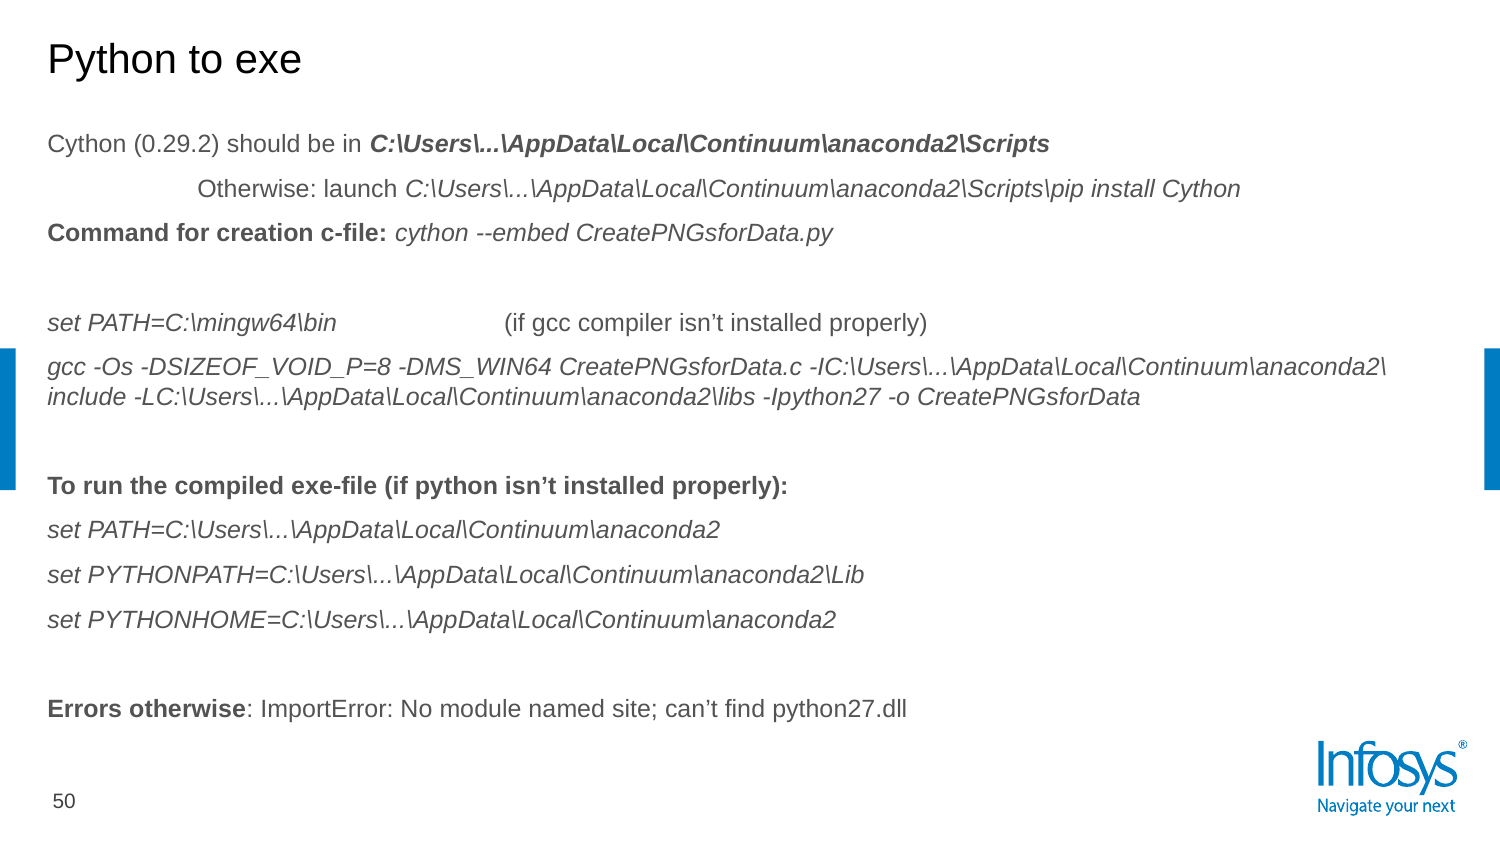

# Python to exe
Cython (0.29.2) should be in C:\Users\...\AppData\Local\Continuum\anaconda2\Scripts
	Otherwise: launch C:\Users\...\AppData\Local\Continuum\anaconda2\Scripts\pip install Cython
Command for creation c-file: cython --embed CreatePNGsforData.py

set PATH=C:\mingw64\bin		 (if gcc compiler isn’t installed properly)
gcc -Os -DSIZEOF_VOID_P=8 -DMS_WIN64 CreatePNGsforData.c -IC:\Users\...\AppData\Local\Continuum\anaconda2\include -LC:\Users\...\AppData\Local\Continuum\anaconda2\libs -Ipython27 -o CreatePNGsforData

To run the compiled exe-file (if python isn’t installed properly):
set PATH=C:\Users\...\AppData\Local\Continuum\anaconda2
set PYTHONPATH=C:\Users\...\AppData\Local\Continuum\anaconda2\Lib
set PYTHONHOME=C:\Users\...\AppData\Local\Continuum\anaconda2

Errors otherwise: ImportError: No module named site; can’t find python27.dll
50